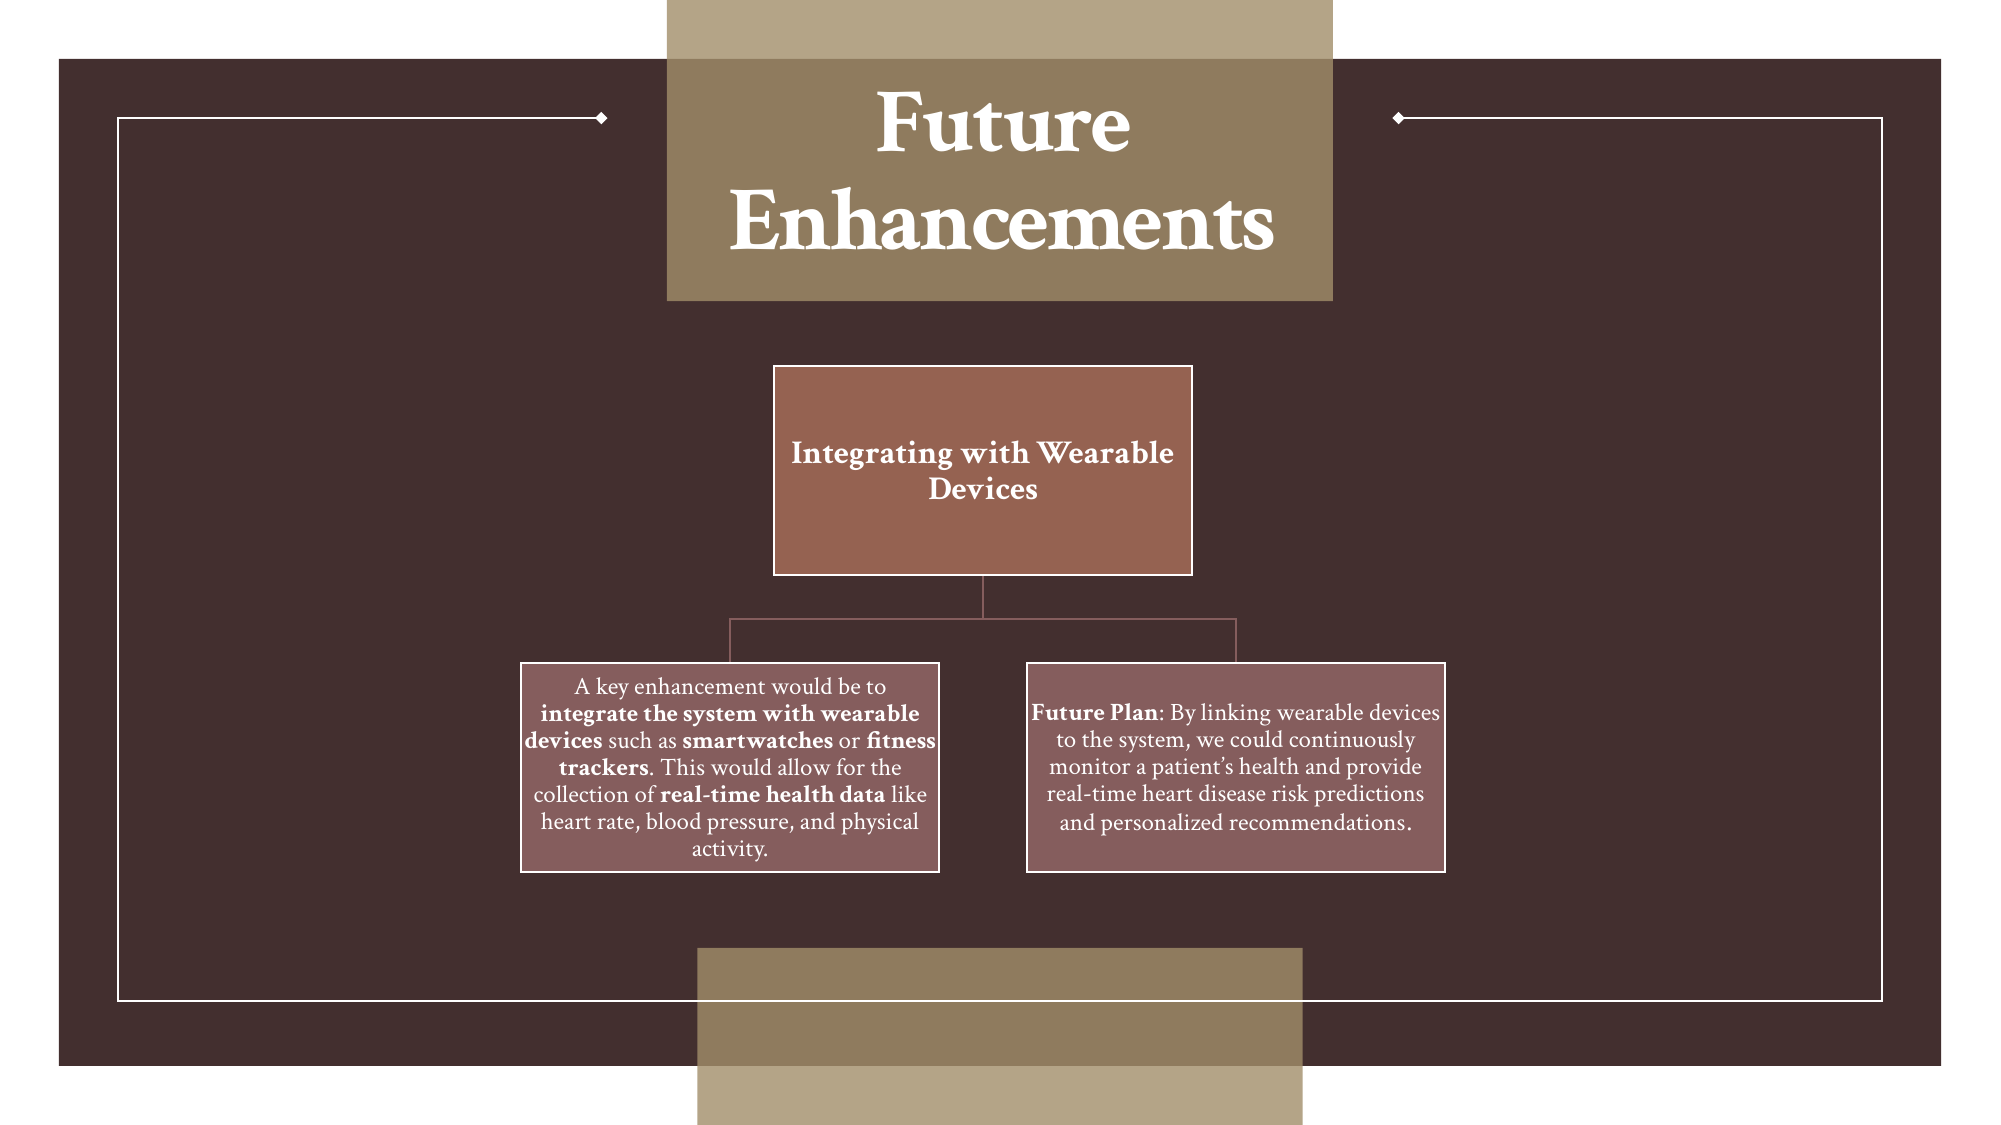

# Future Enhancements
Integrating with Wearable Devices
A key enhancement would be to integrate the system with wearable devices such as smartwatches or fitness trackers. This would allow for the collection of real-time health data like heart rate, blood pressure, and physical activity.
Future Plan: By linking wearable devices to the system, we could continuously monitor a patient’s health and provide real-time heart disease risk predictions and personalized recommendations.